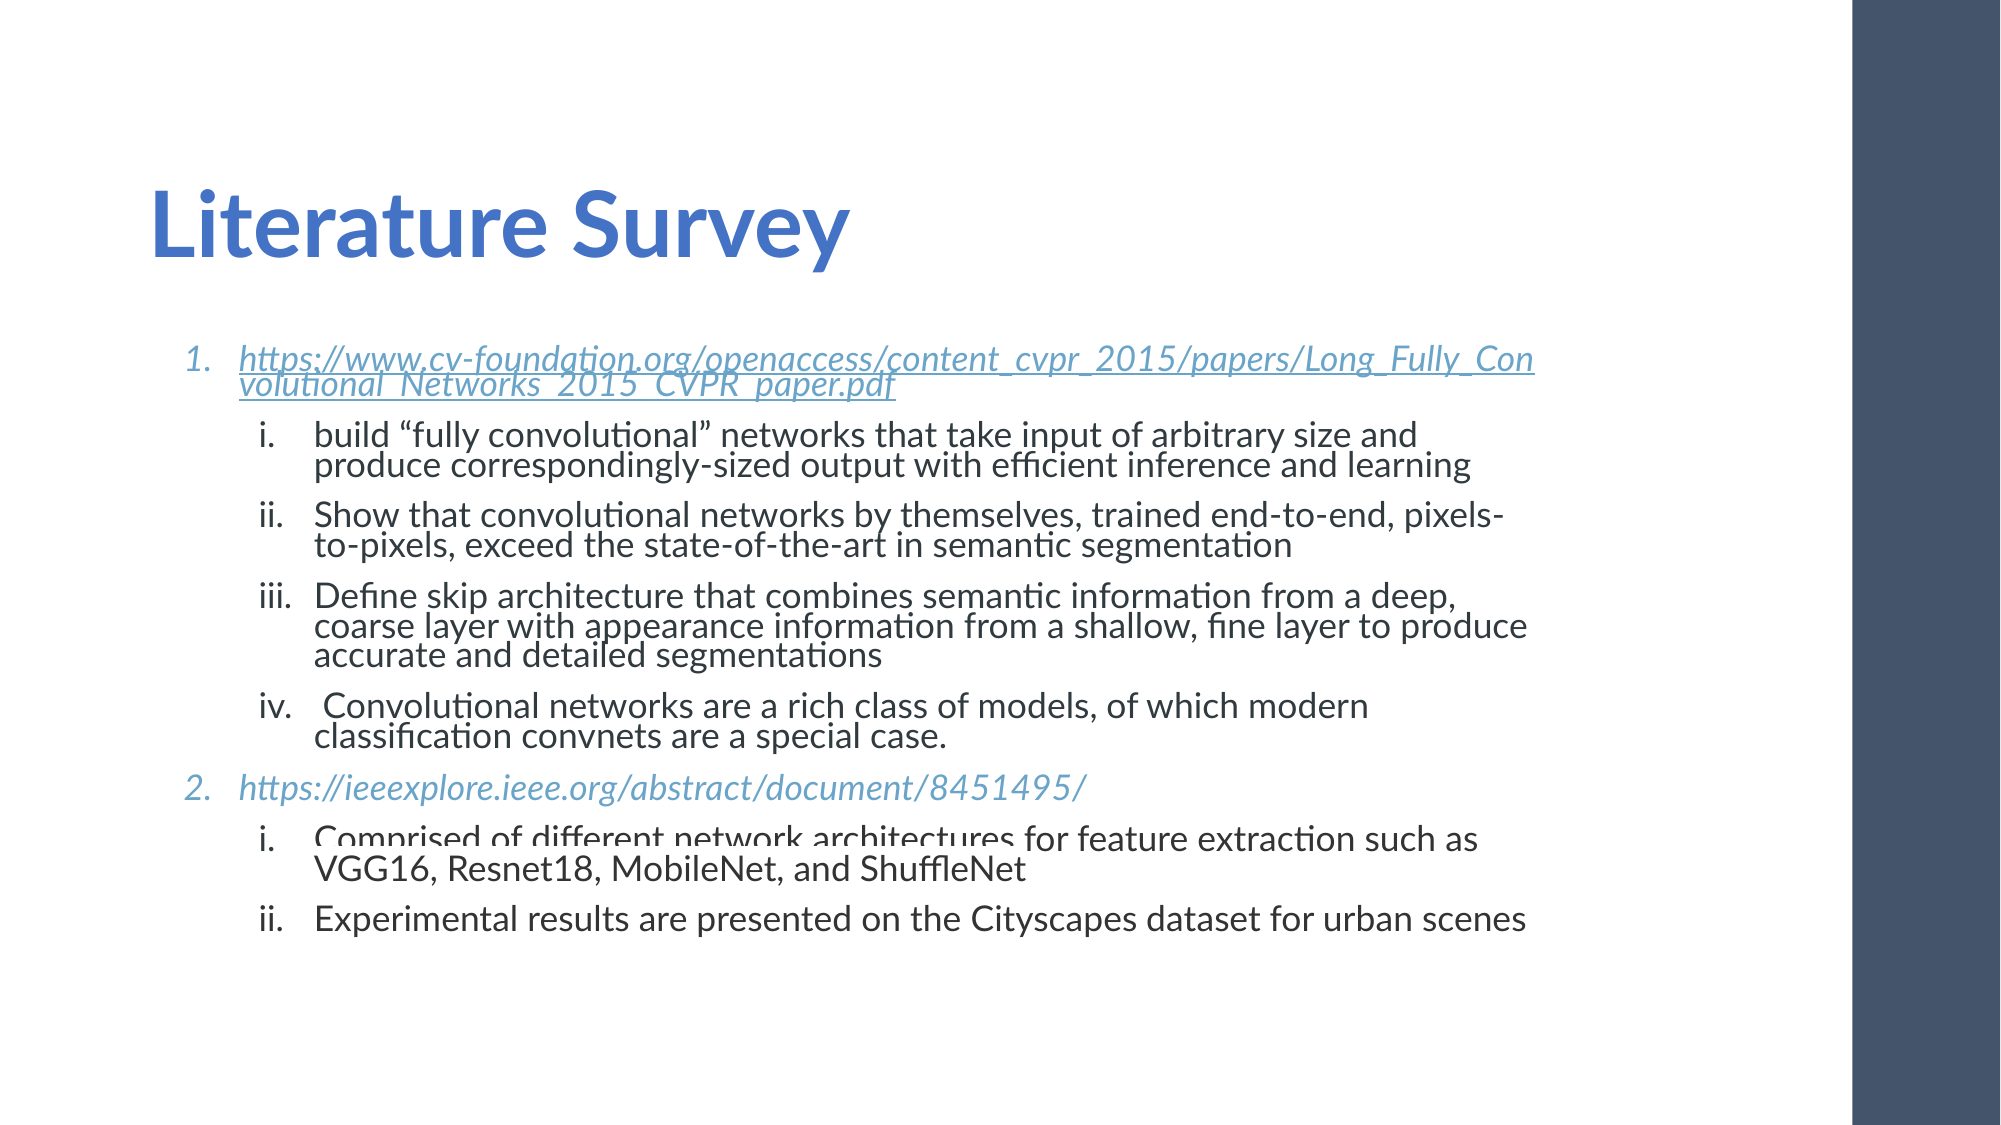

# Literature Survey
https://www.cv-foundation.org/openaccess/content_cvpr_2015/papers/Long_Fully_Convolutional_Networks_2015_CVPR_paper.pdf
build “fully convolutional” networks that take input of arbitrary size and produce correspondingly-sized output with efficient inference and learning
Show that convolutional networks by themselves, trained end-to-end, pixels-to-pixels, exceed the state-of-the-art in semantic segmentation
Define skip architecture that combines semantic information from a deep, coarse layer with appearance information from a shallow, fine layer to produce accurate and detailed segmentations
 Convolutional networks are a rich class of models, of which modern classification convnets are a special case.
https://ieeexplore.ieee.org/abstract/document/8451495/
Comprised of different network architectures for feature extraction such as VGG16, Resnet18, MobileNet, and ShuffleNet
Experimental results are presented on the Cityscapes dataset for urban scenes